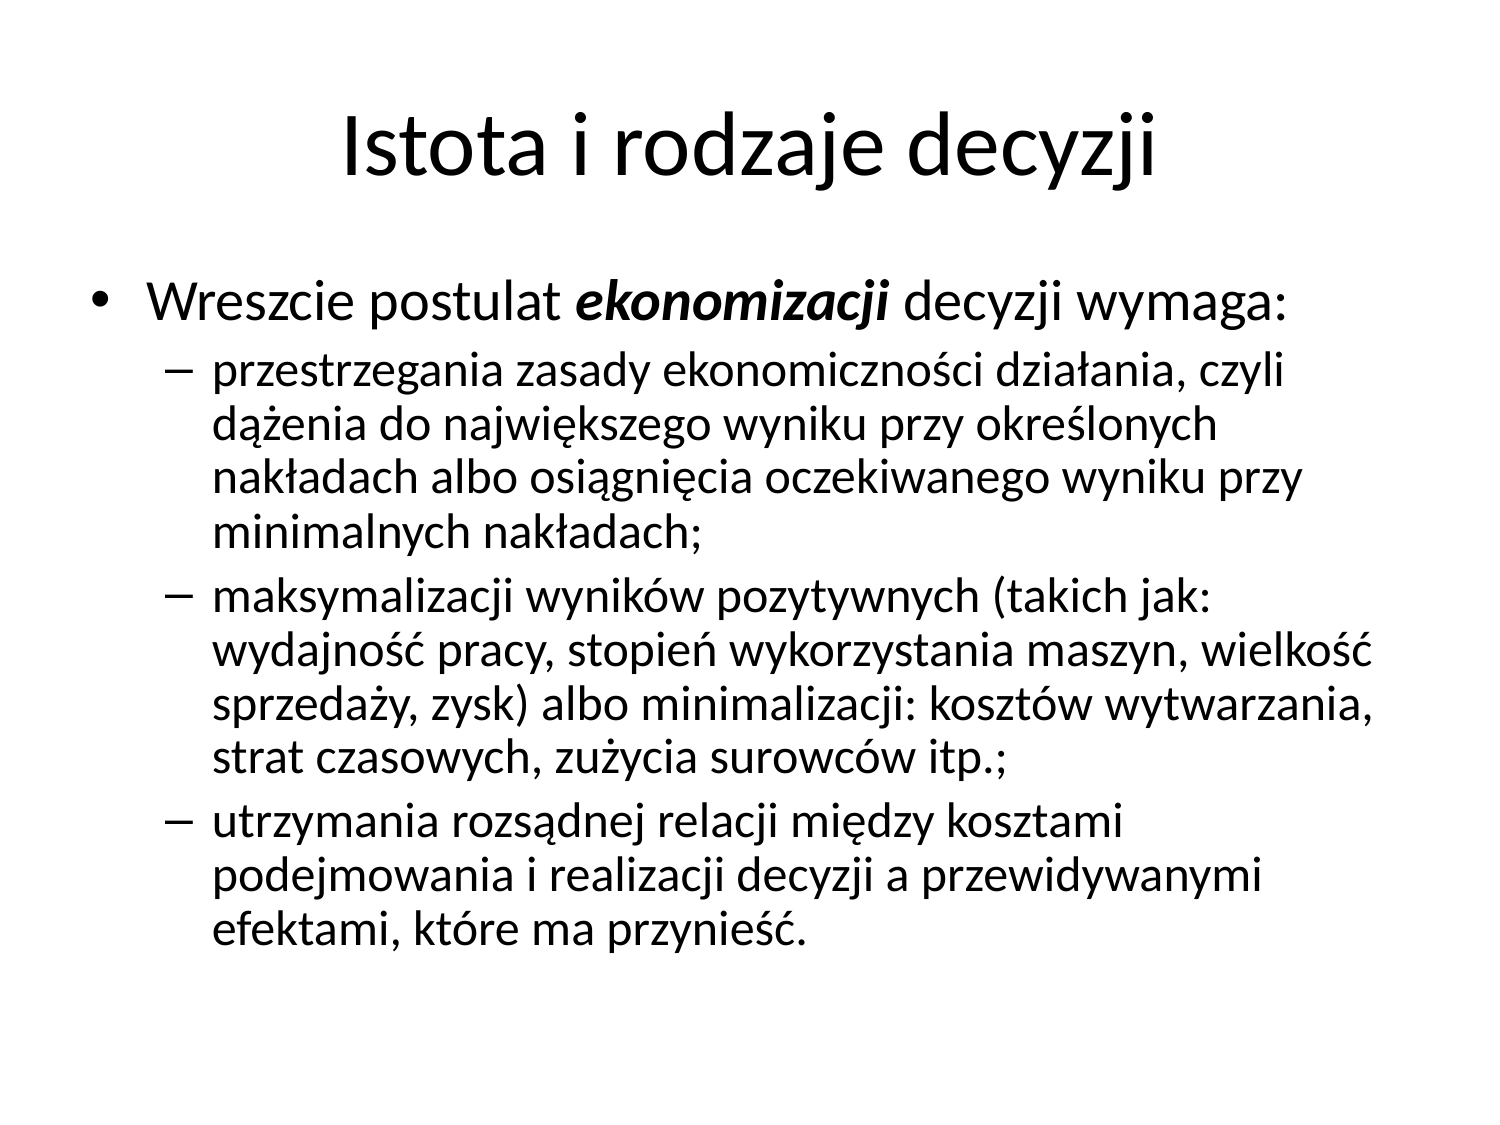

# Istota i rodzaje decyzji
Wreszcie postulat ekonomizacji decyzji wymaga:
przestrzegania zasady ekonomiczności działania, czyli dążenia do największego wyniku przy określonych nakładach albo osiągnięcia oczekiwanego wyniku przy minimalnych nakładach;
maksymalizacji wyników pozytywnych (takich jak: wydajność pracy, stopień wykorzystania maszyn, wielkość sprzedaży, zysk) albo minimalizacji: kosztów wytwarzania, strat czasowych, zużycia surowców itp.;
utrzymania rozsądnej relacji między kosztami podejmowania i realizacji decyzji a przewidywanymi efektami, które ma przynieść.